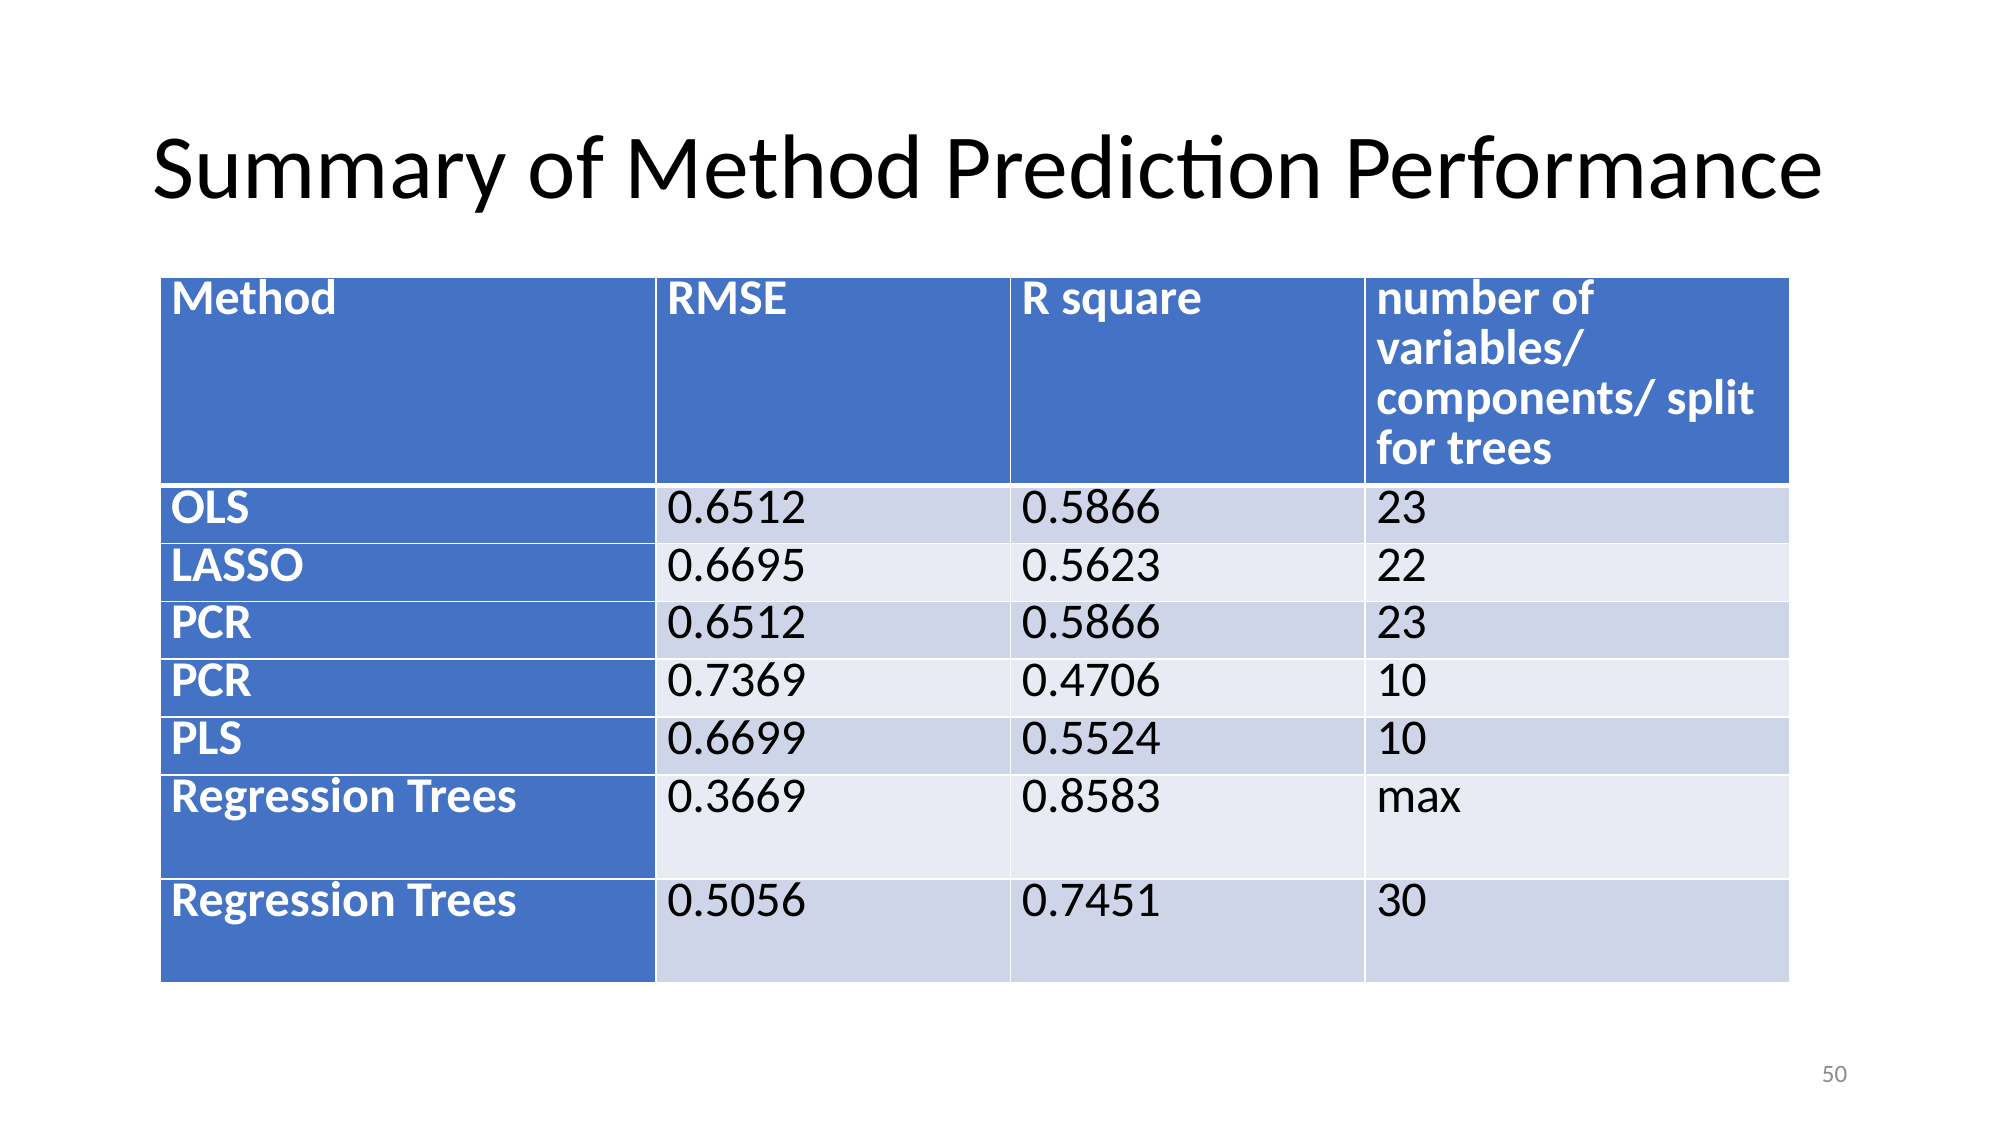

# Summary of Method Prediction Performance
| Method | RMSE | R square | number of variables/ components/ split for trees |
| --- | --- | --- | --- |
| OLS | 0.6512 | 0.5866 | 23 |
| LASSO | 0.6695 | 0.5623 | 22 |
| PCR | 0.6512 | 0.5866 | 23 |
| PCR | 0.7369 | 0.4706 | 10 |
| PLS | 0.6699 | 0.5524 | 10 |
| Regression Trees | 0.3669 | 0.8583 | max |
| Regression Trees | 0.5056 | 0.7451 | 30 |
50